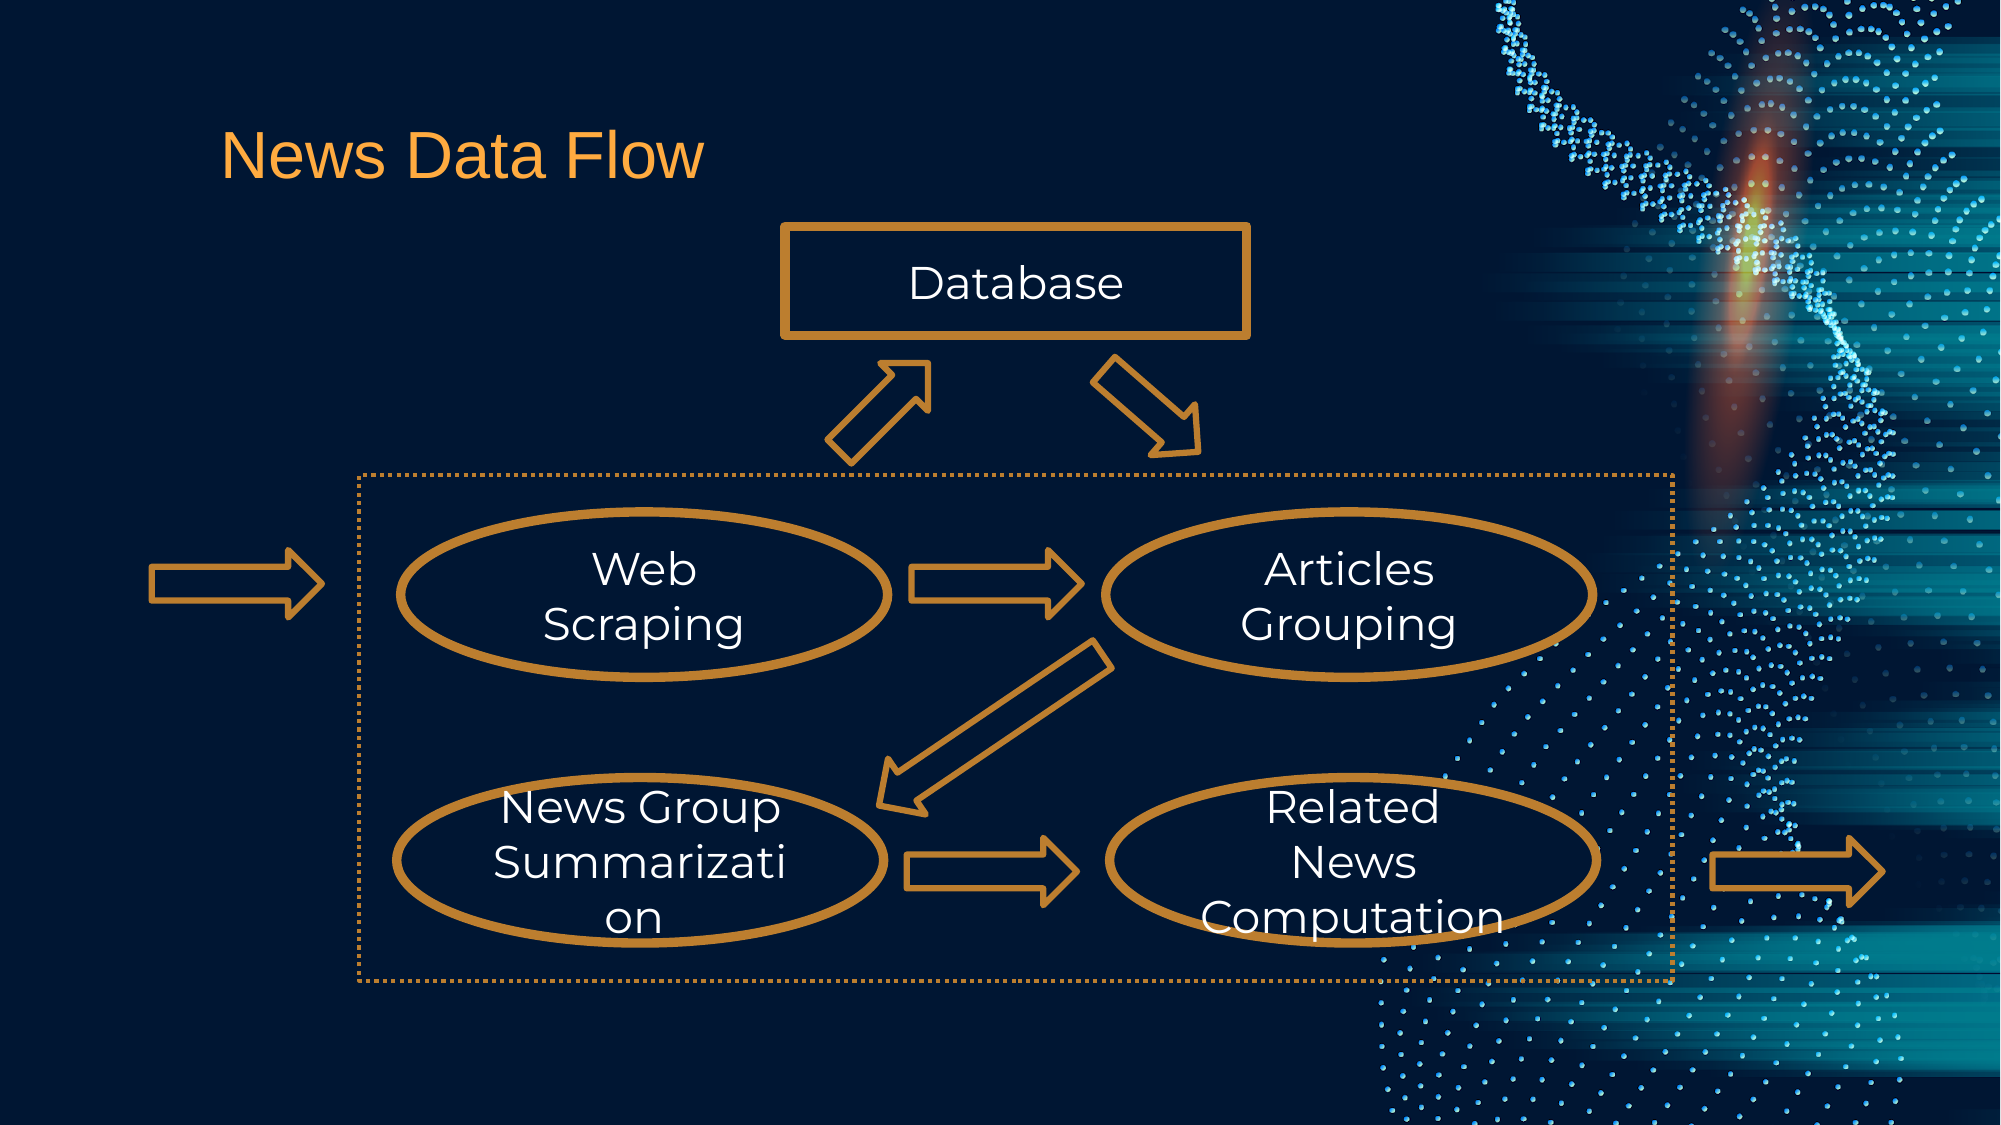

# News Data Flow
Database

Web Scraping
Articles Grouping

News Group Summarization
Related News Computation